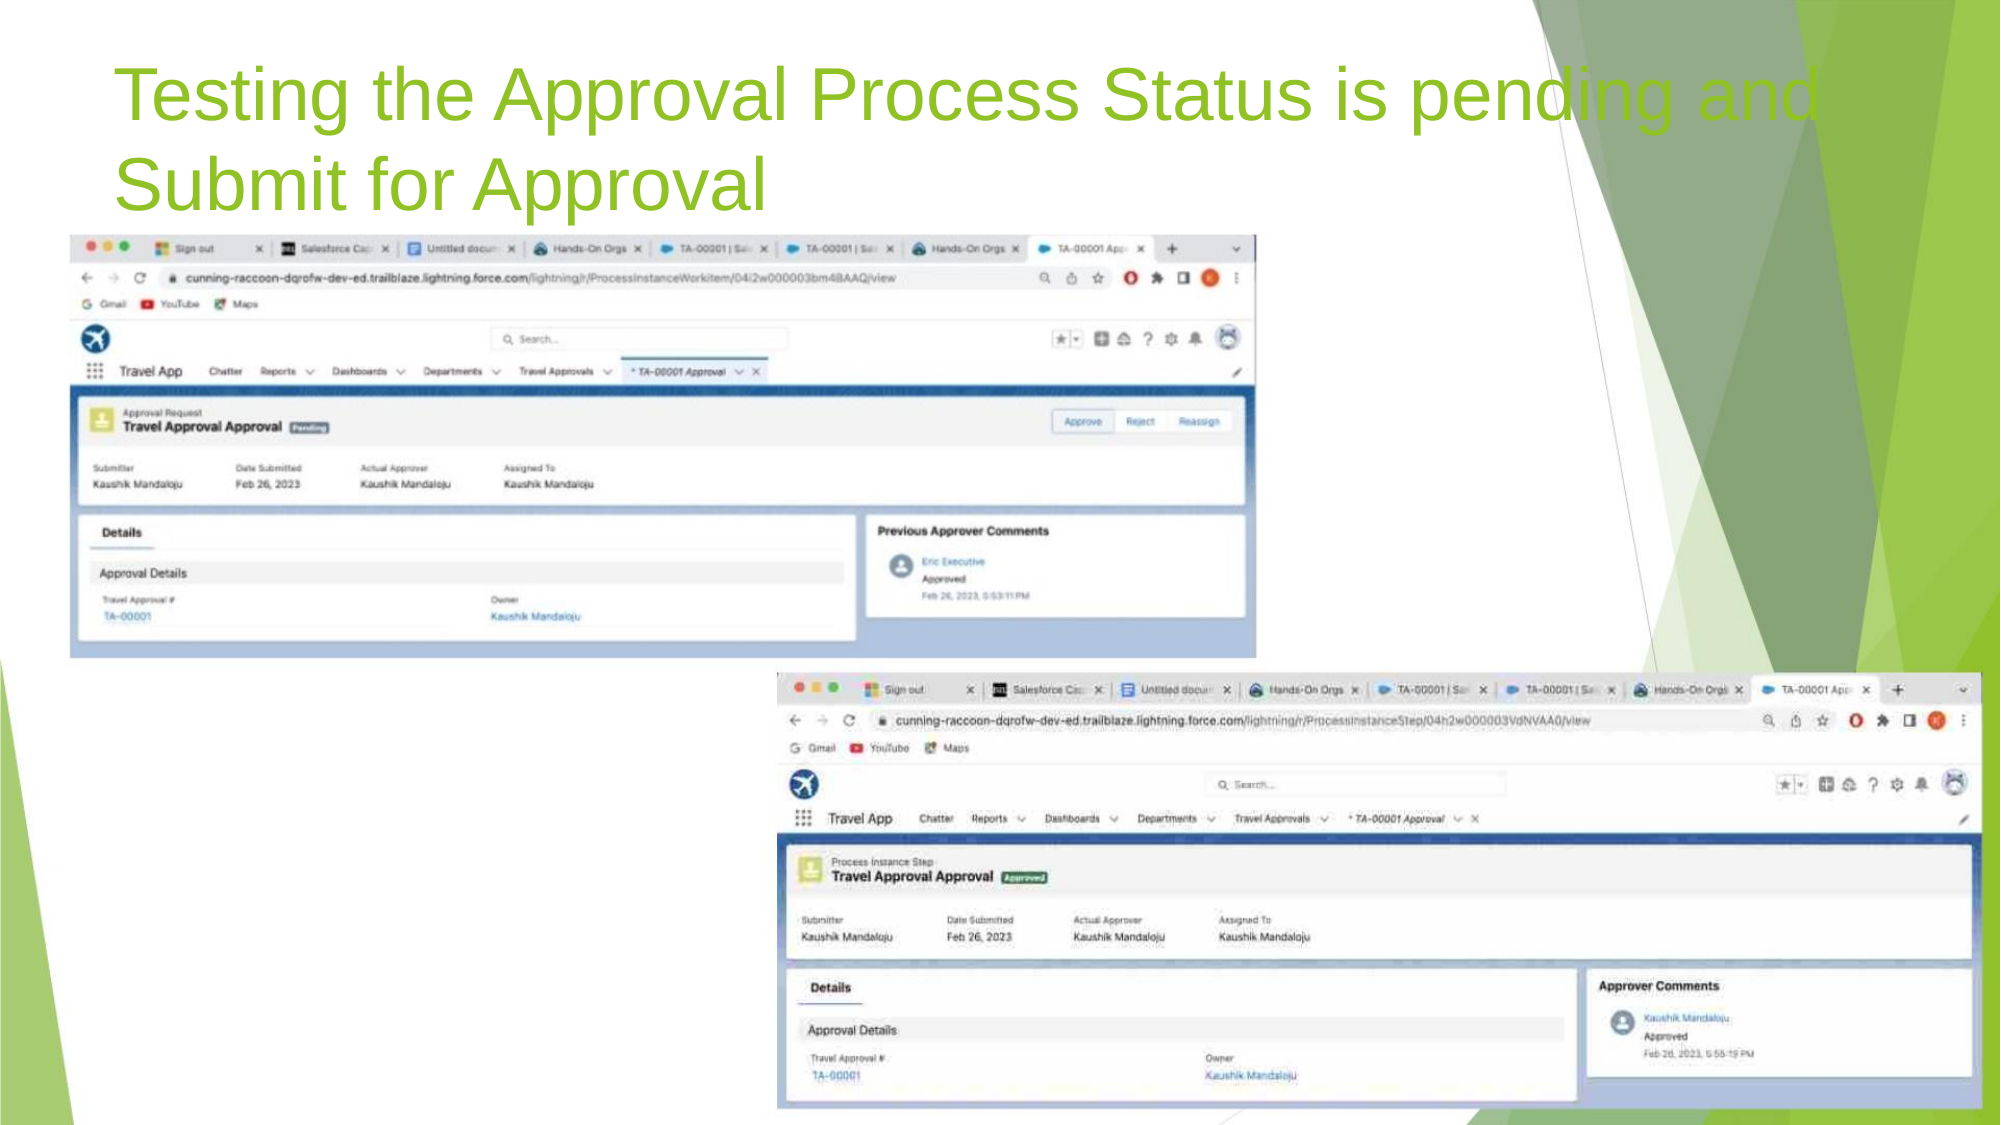

Testing the Approval Process Status is pending and
Submit for Approval